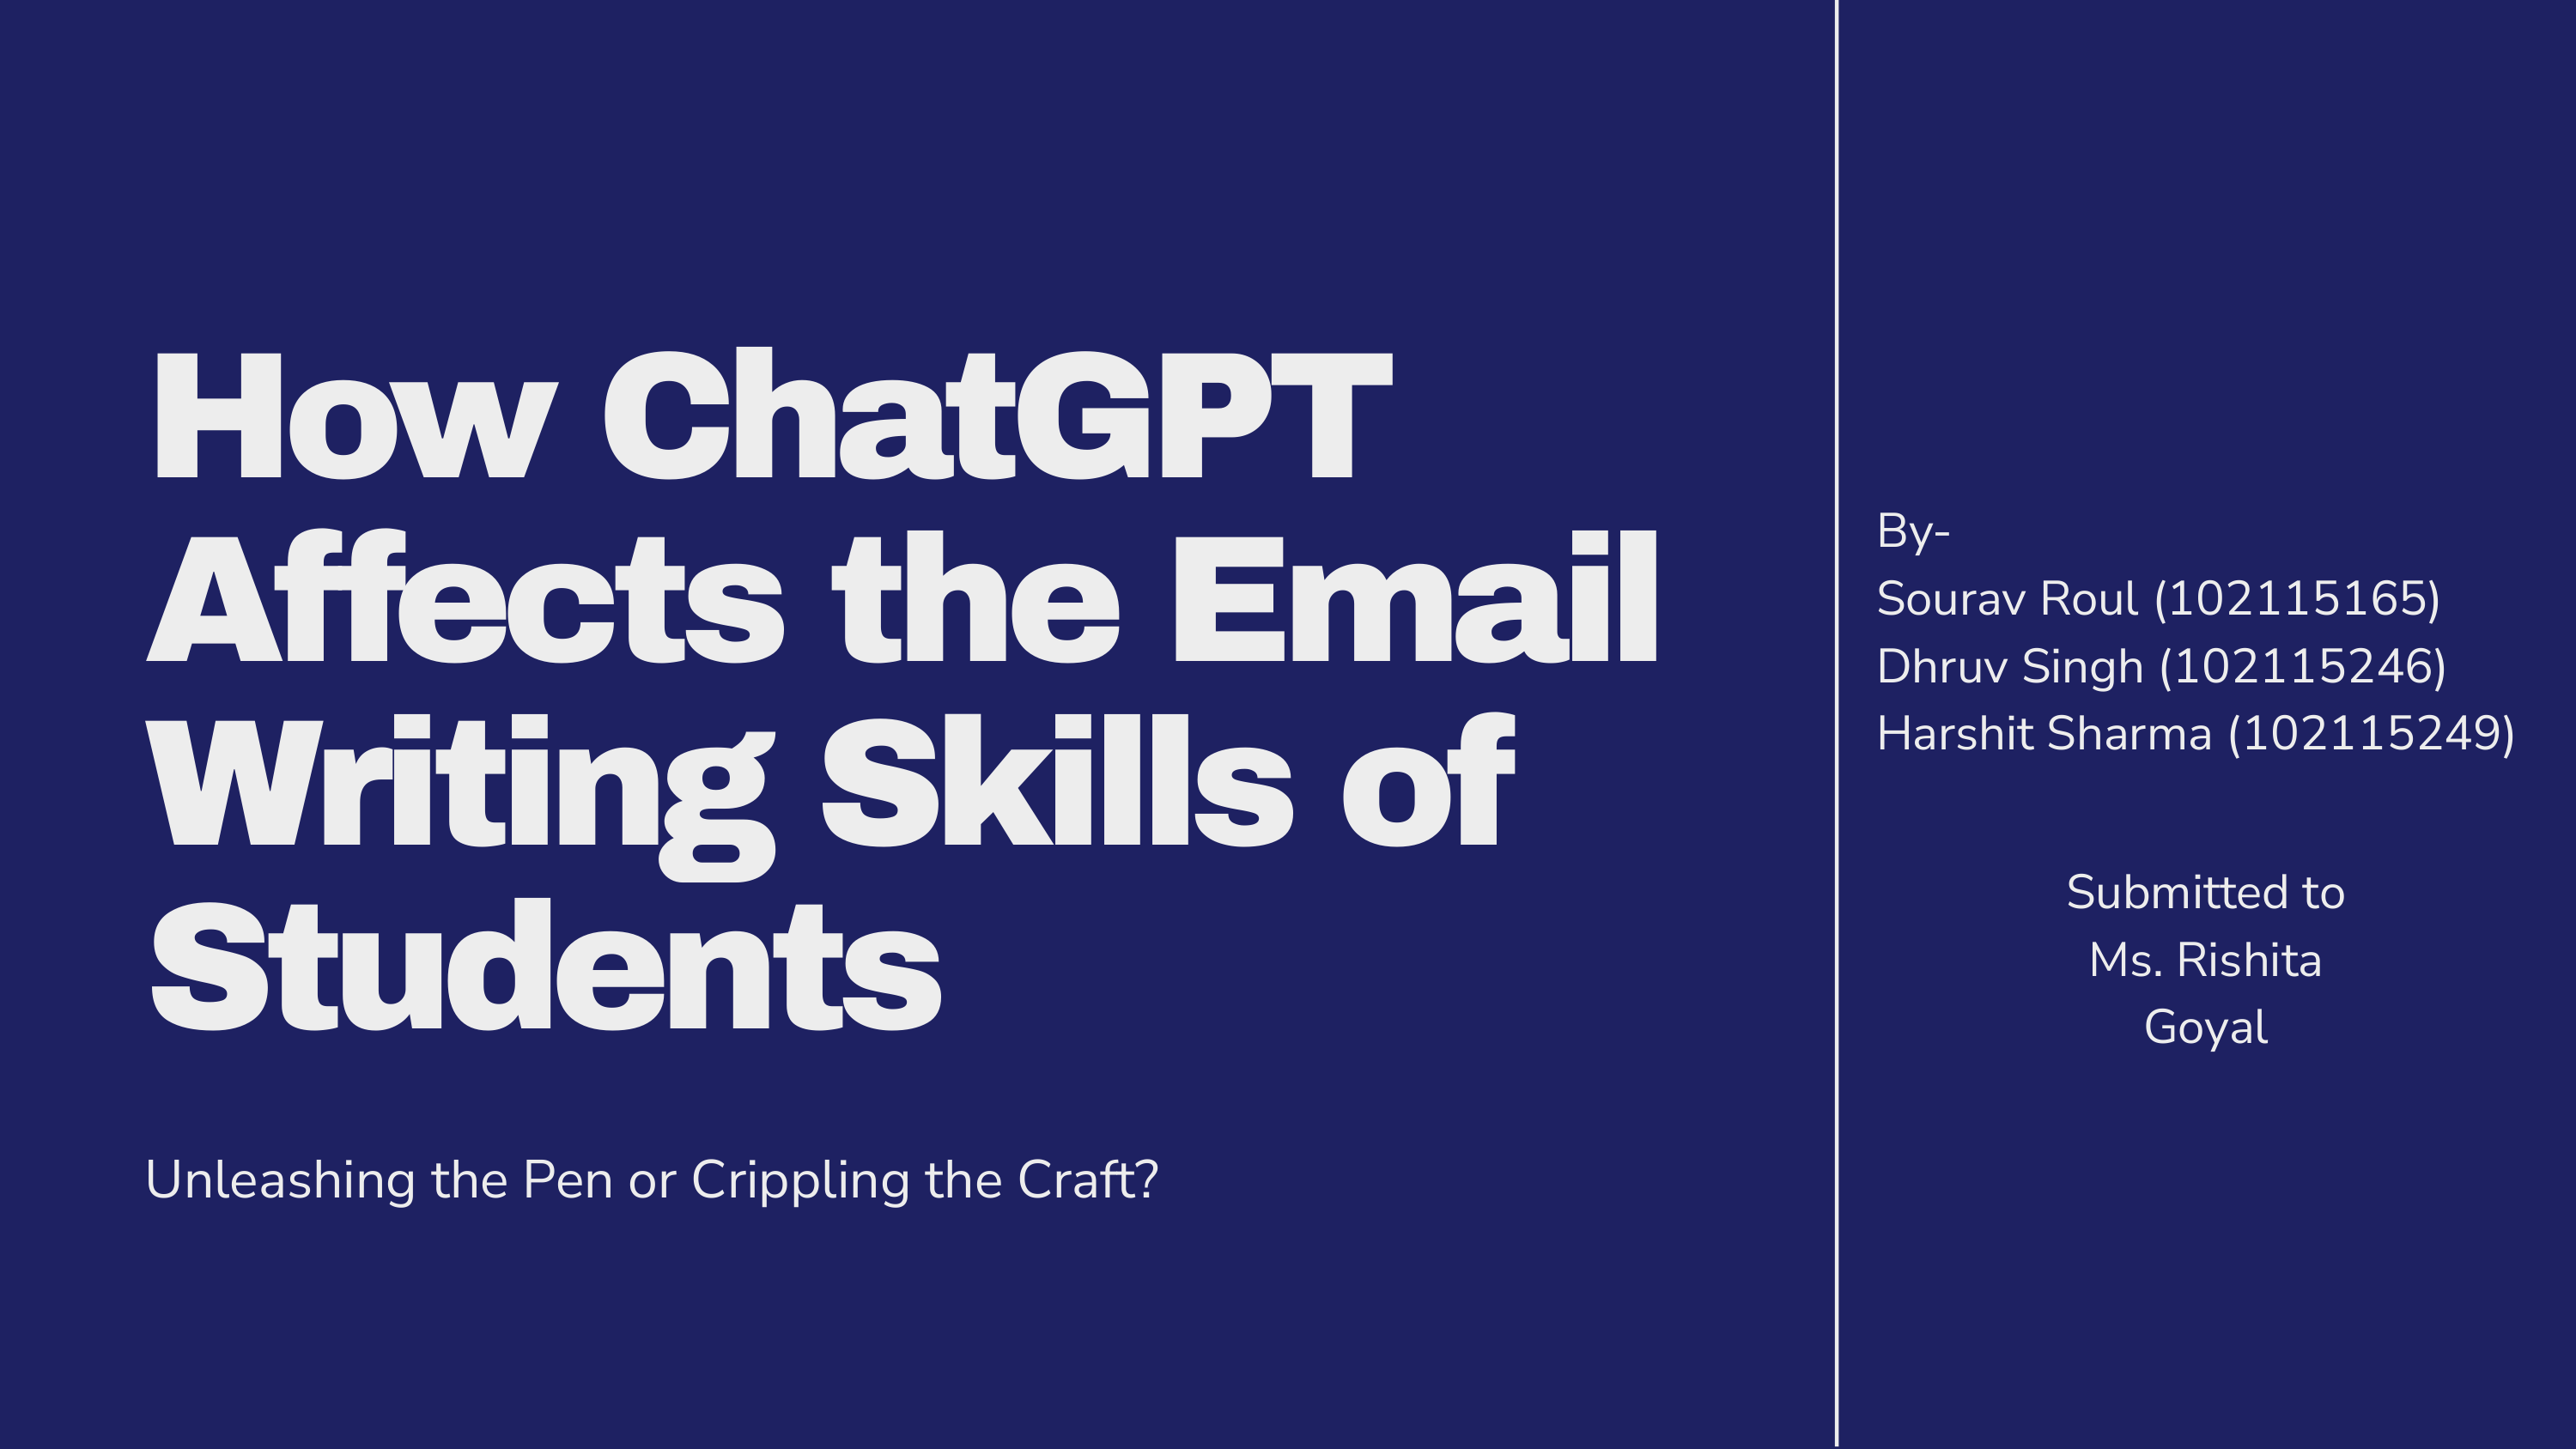

How ChatGPT Affects the Email Writing Skills of Students
By-
Sourav Roul (102115165)
Dhruv Singh (102115246)
Harshit Sharma (102115249)

Submitted to
Ms. Rishita Goyal
Unleashing the Pen or Crippling the Craft?